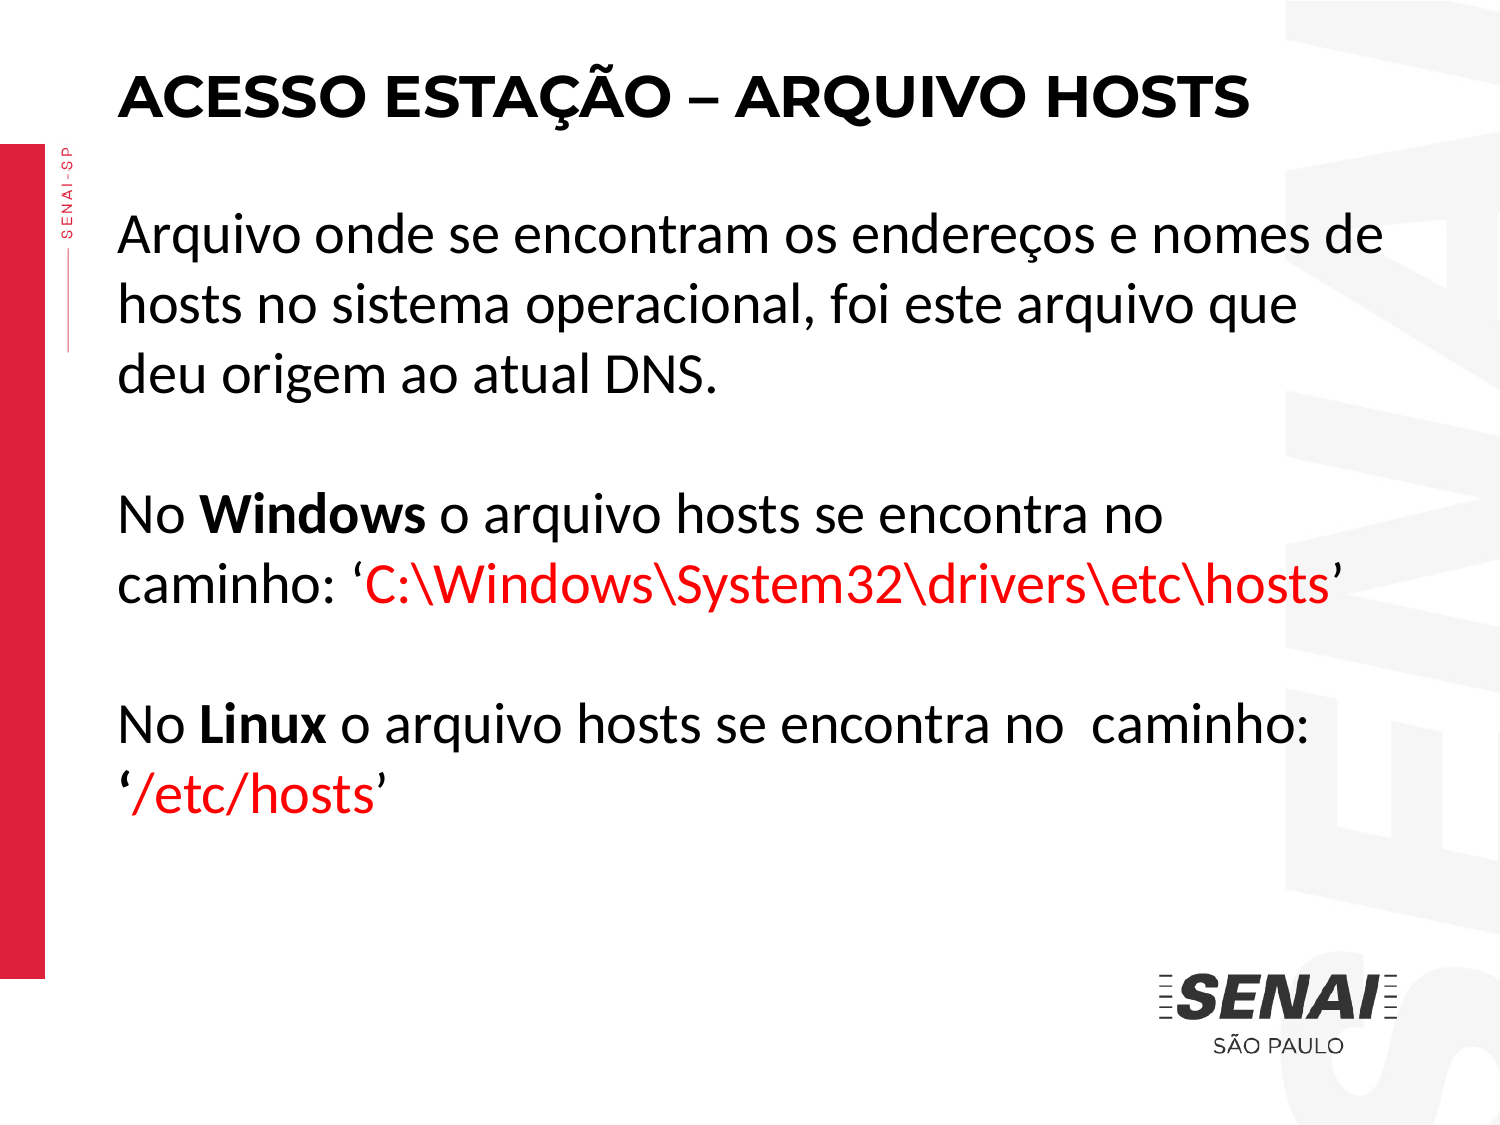

ACESSO ESTAÇÃO – ARQUIVO HOSTS
Arquivo onde se encontram os endereços e nomes de hosts no sistema operacional, foi este arquivo que deu origem ao atual DNS.

No Windows o arquivo hosts se encontra no caminho: ‘C:\Windows\System32\drivers\etc\hosts’

No Linux o arquivo hosts se encontra no  caminho:
‘/etc/hosts’